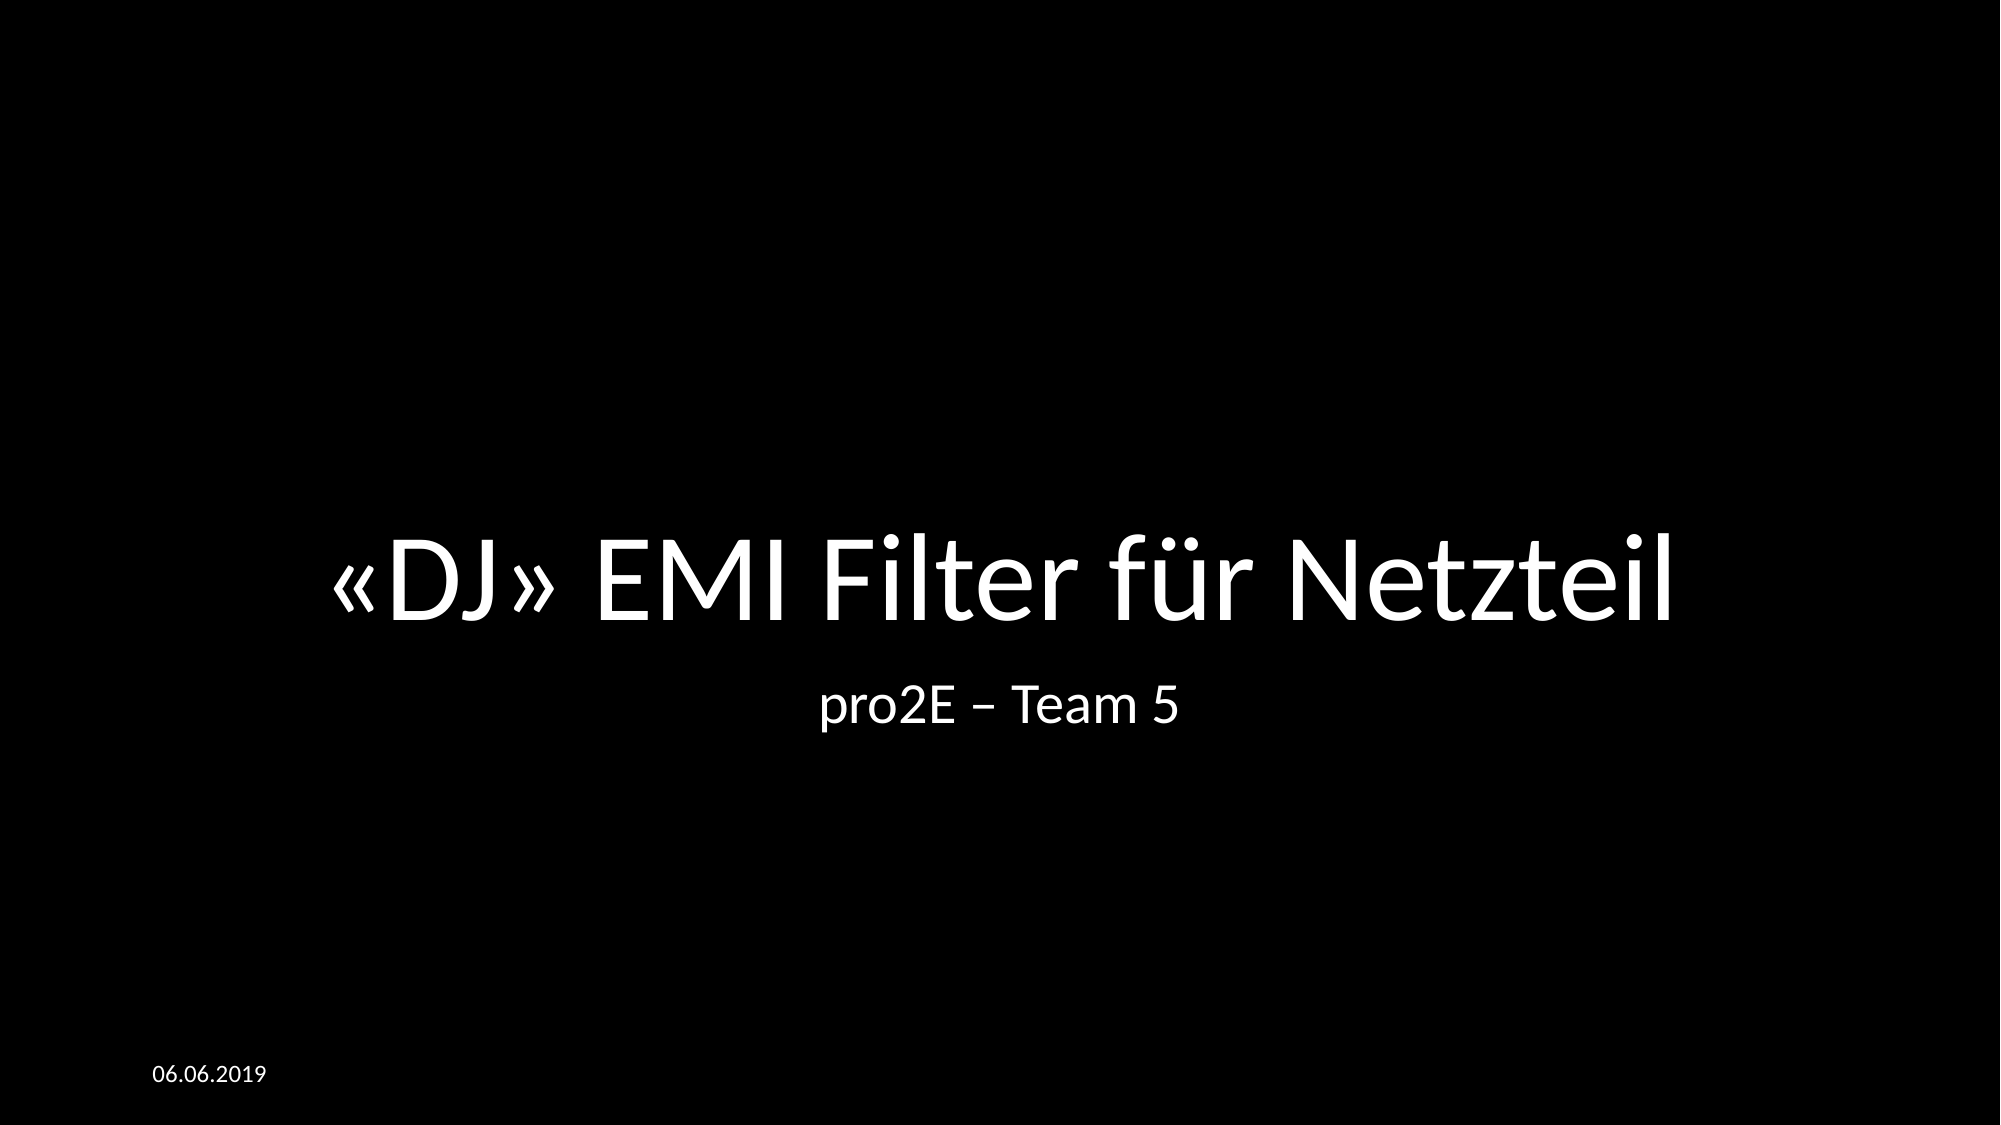

# «DJ» EMI Filter für Netzteil
pro2E – Team 5
06.06.2019